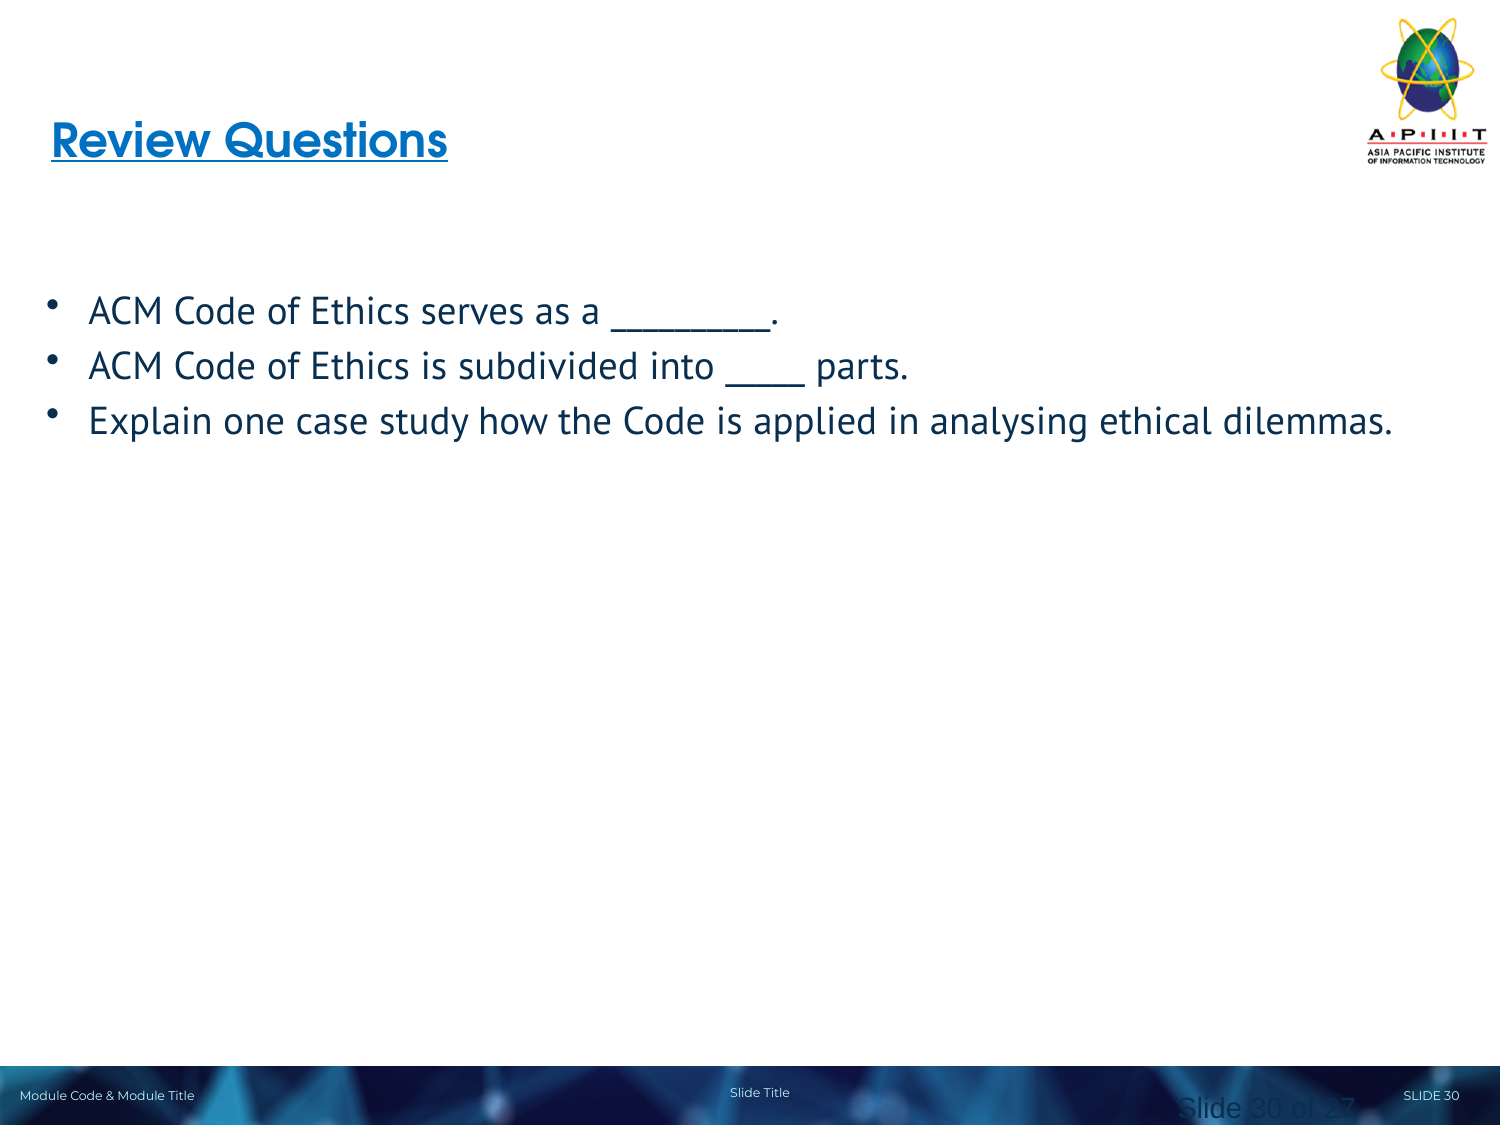

# Review Questions
ACM Code of Ethics serves as a __________.
ACM Code of Ethics is subdivided into _____ parts.
Explain one case study how the Code is applied in analysing ethical dilemmas.
Slide 30 of 27